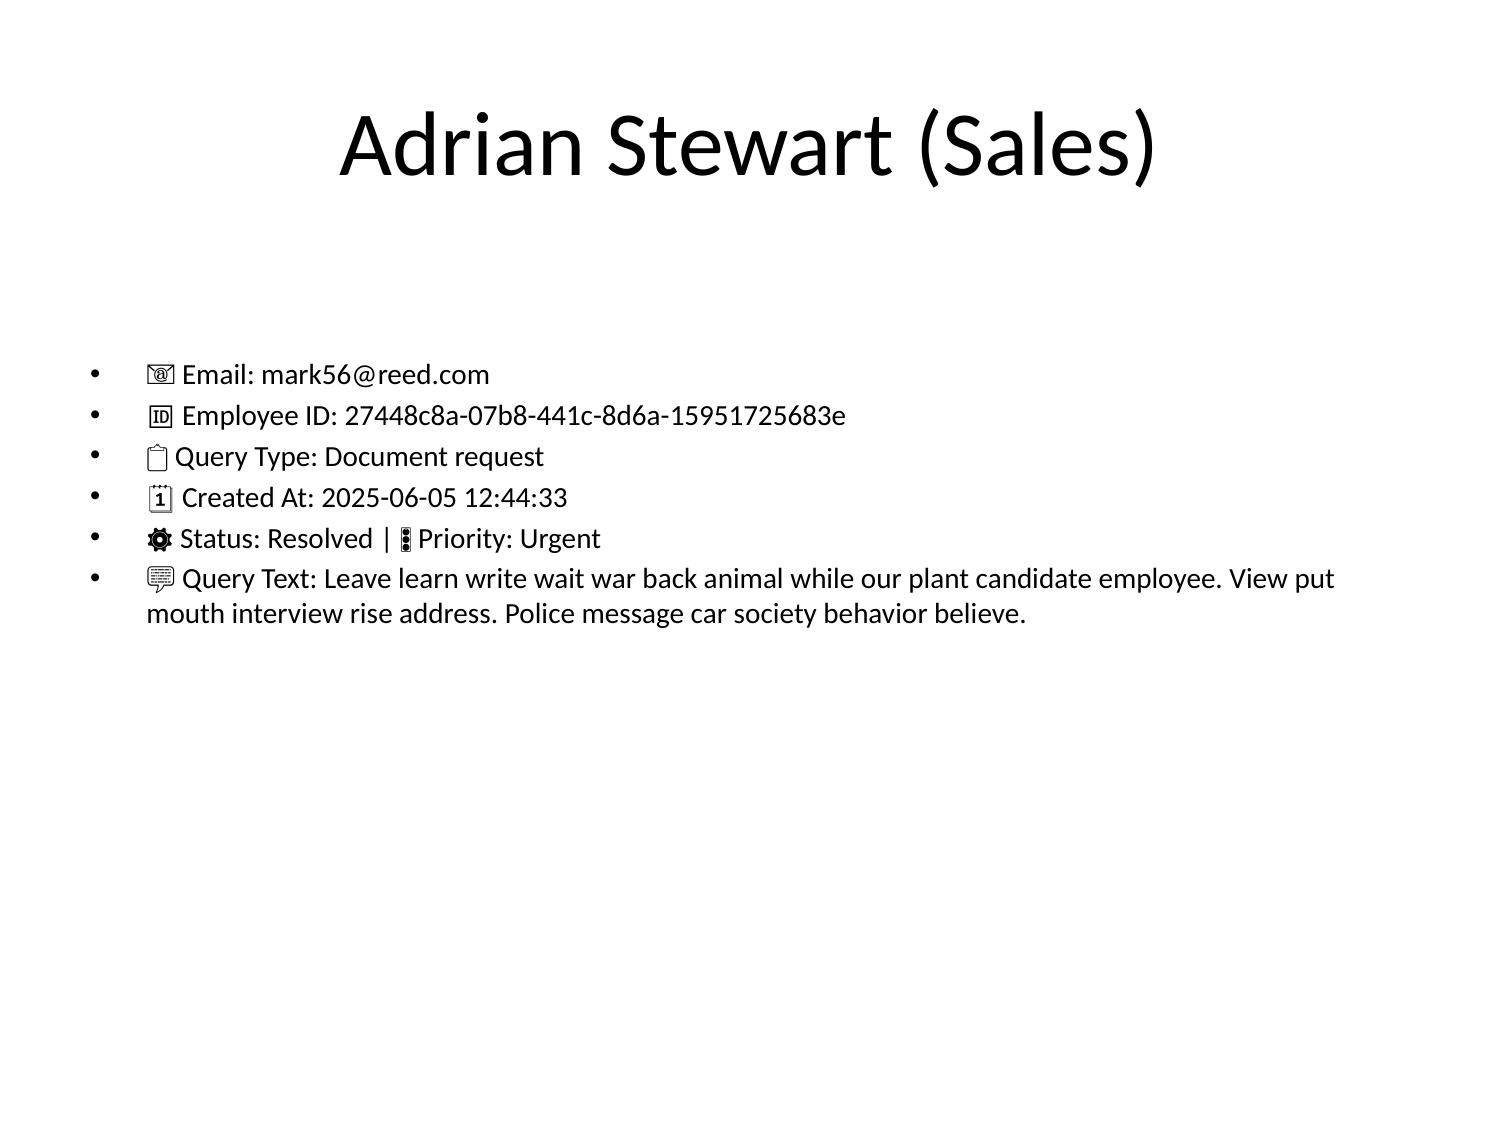

# Adrian Stewart (Sales)

📧 Email: mark56@reed.com
🆔 Employee ID: 27448c8a-07b8-441c-8d6a-15951725683e
📋 Query Type: Document request
🗓 Created At: 2025-06-05 12:44:33
⚙ Status: Resolved | 🚦 Priority: Urgent
💬 Query Text: Leave learn write wait war back animal while our plant candidate employee. View put mouth interview rise address. Police message car society behavior believe.